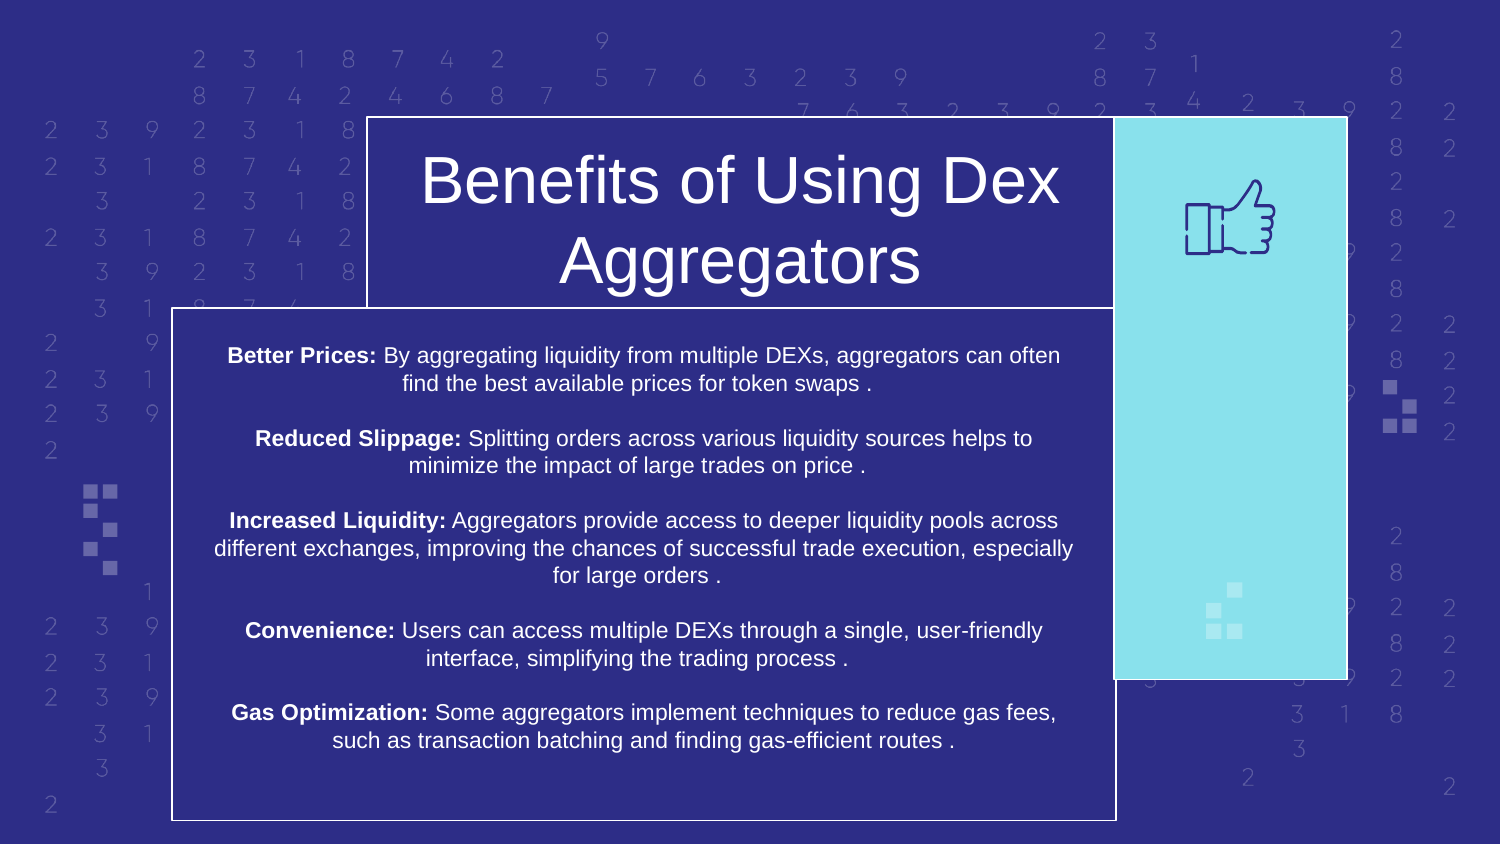

# Benefits of Using Dex Aggregators

Better Prices: By aggregating liquidity from multiple DEXs, aggregators can often find the best available prices for token swaps .

Reduced Slippage: Splitting orders across various liquidity sources helps to minimize the impact of large trades on price .

Increased Liquidity: Aggregators provide access to deeper liquidity pools across different exchanges, improving the chances of successful trade execution, especially for large orders .

Convenience: Users can access multiple DEXs through a single, user-friendly interface, simplifying the trading process .

Gas Optimization: Some aggregators implement techniques to reduce gas fees, such as transaction batching and finding gas-efficient routes .